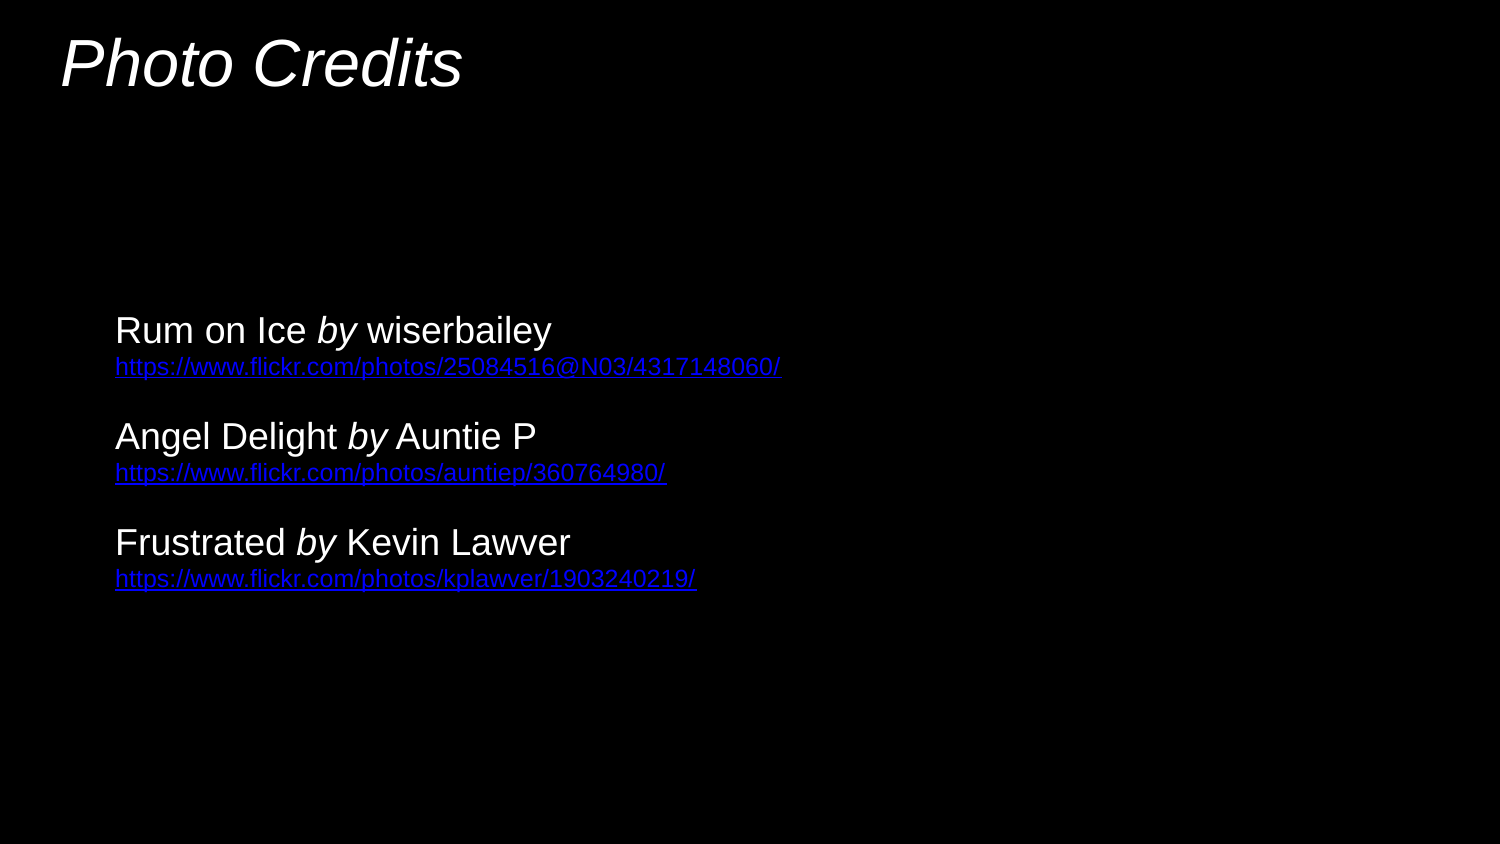

# Photo Credits
Rum on Ice by wiserbailey
https://www.flickr.com/photos/25084516@N03/4317148060/
Angel Delight by Auntie P
https://www.flickr.com/photos/auntiep/360764980/
Frustrated by Kevin Lawver
https://www.flickr.com/photos/kplawver/1903240219/